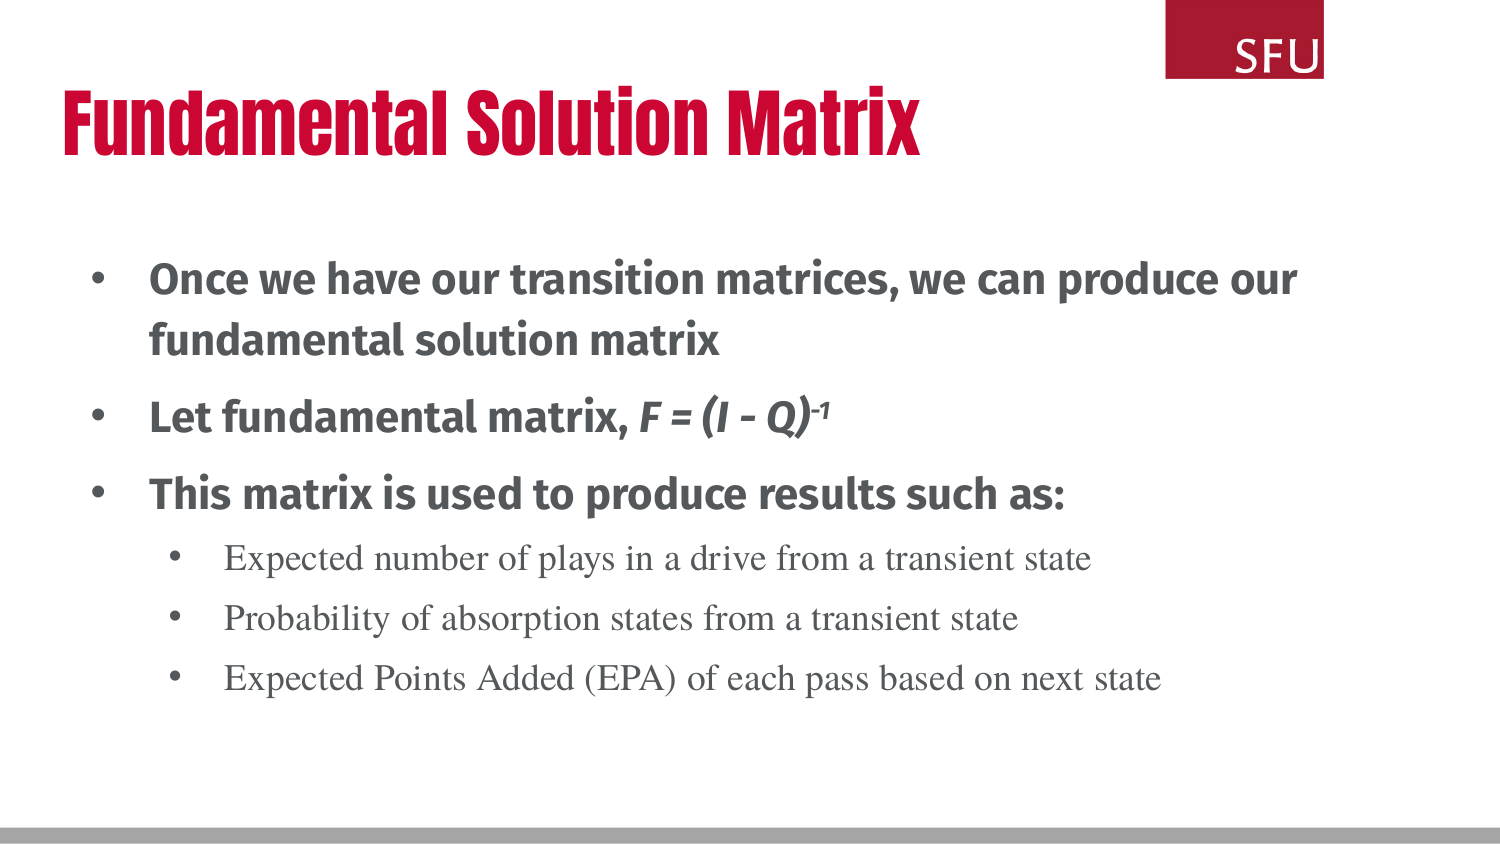

# Fundamental Solution Matrix
Once we have our transition matrices, we can produce our fundamental solution matrix
Let fundamental matrix, F = (I - Q)-1
This matrix is used to produce results such as:
Expected number of plays in a drive from a transient state
Probability of absorption states from a transient state
Expected Points Added (EPA) of each pass based on next state